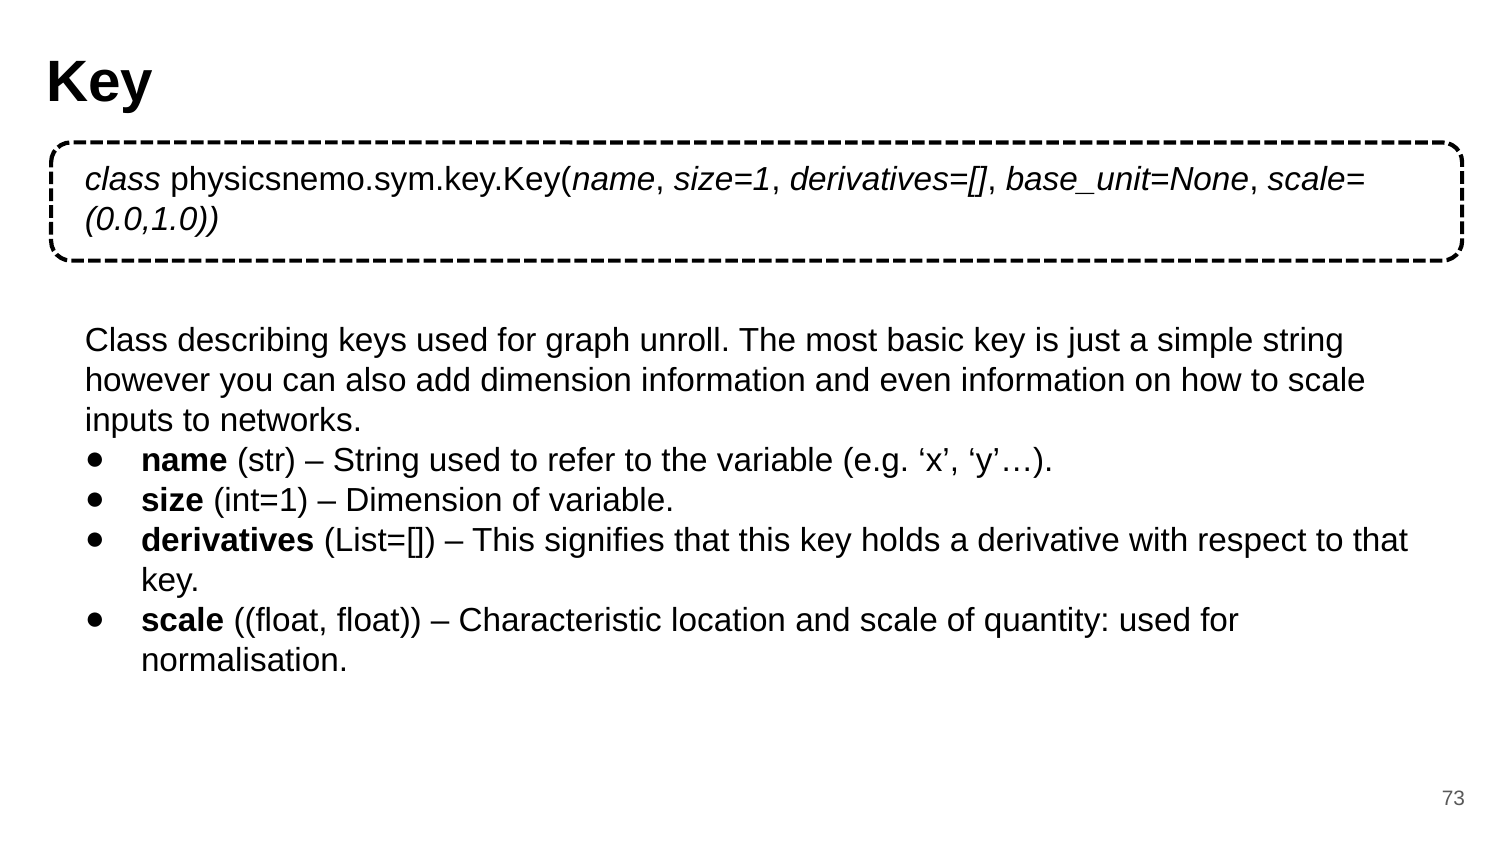

# Key

class physicsnemo.sym.key.Key(name, size=1, derivatives=[], base_unit=None, scale=
(0.0,1.0))

Class describing keys used for graph unroll. The most basic key is just a simple string
however you can also add dimension information and even information on how to scale
inputs to networks.
name (str) – String used to refer to the variable (e.g. ‘x’, ‘y’…).
size (int=1) – Dimension of variable.
derivatives (List=[]) – This signifies that this key holds a derivative with respect to that key.
scale ((float, float)) – Characteristic location and scale of quantity: used for normalisation.

73